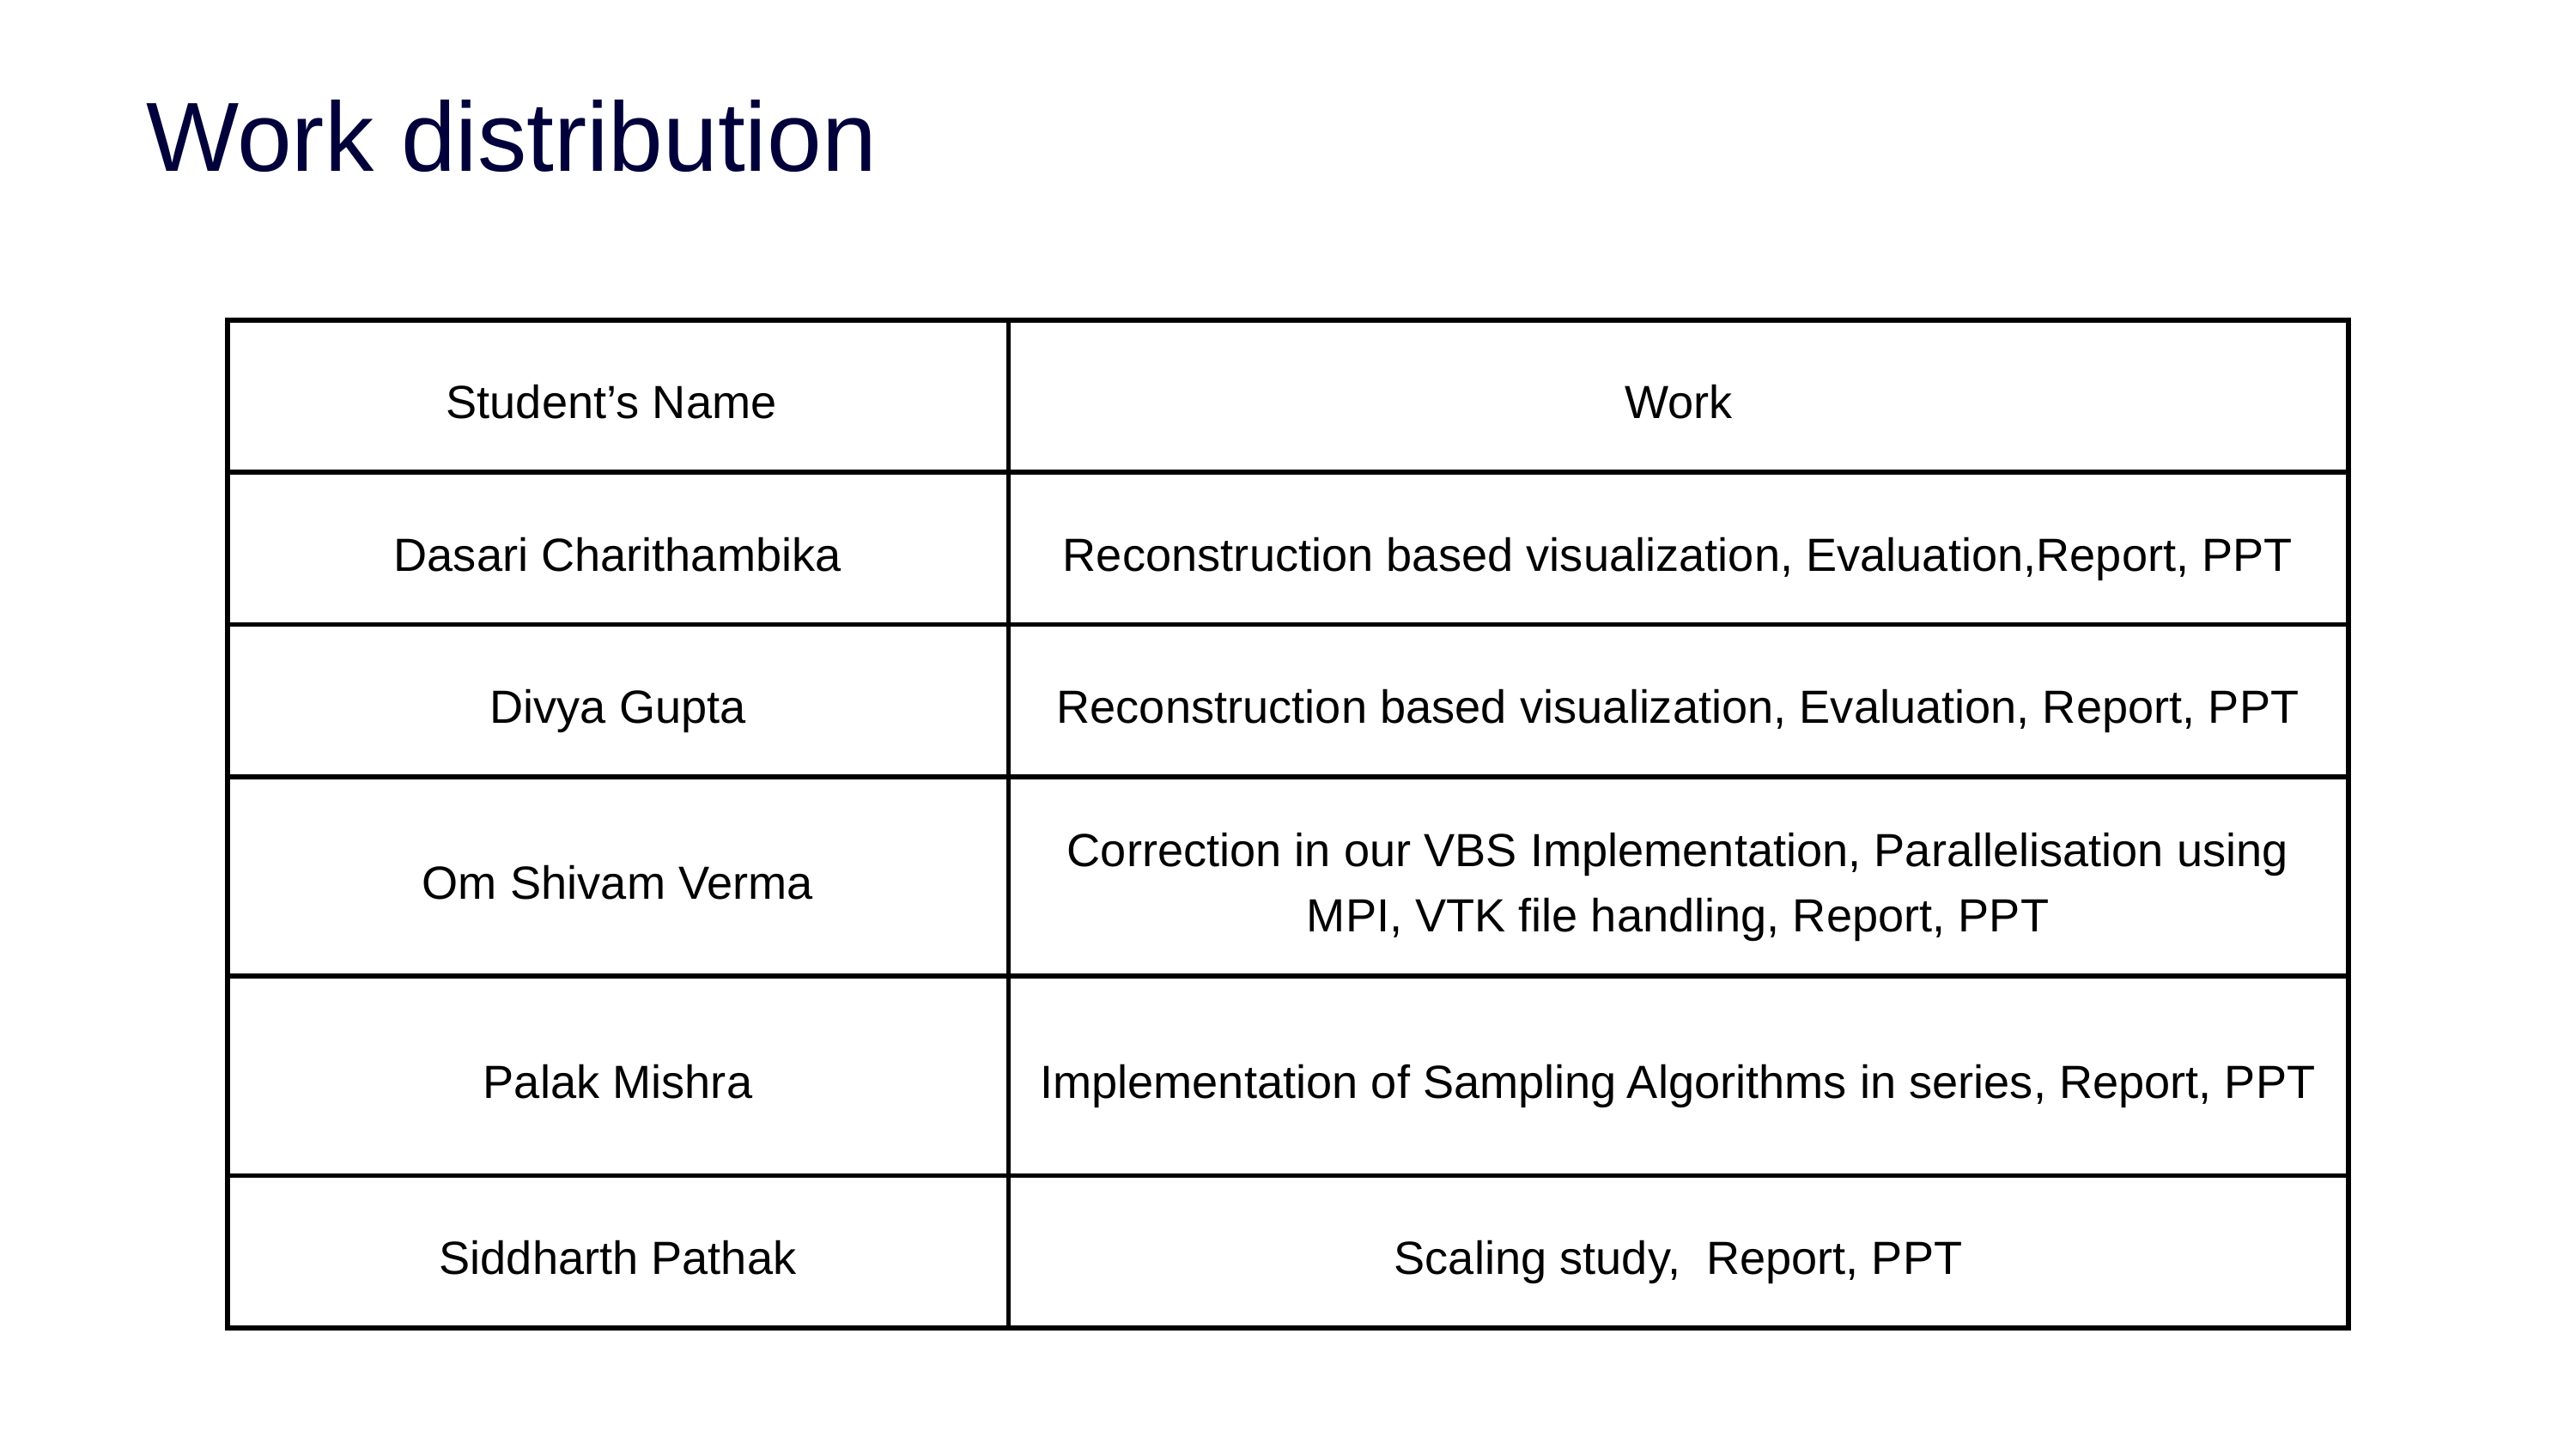

Work distribution
| Student’s Name | Work |
| --- | --- |
| Dasari Charithambika | Reconstruction based visualization, Evaluation,Report, PPT |
| Divya Gupta | Reconstruction based visualization, Evaluation, Report, PPT |
| Om Shivam Verma | Correction in our VBS Implementation, Parallelisation using MPI, VTK file handling, Report, PPT |
| Palak Mishra | Implementation of Sampling Algorithms in series, Report, PPT |
| Siddharth Pathak | Scaling study, Report, PPT |